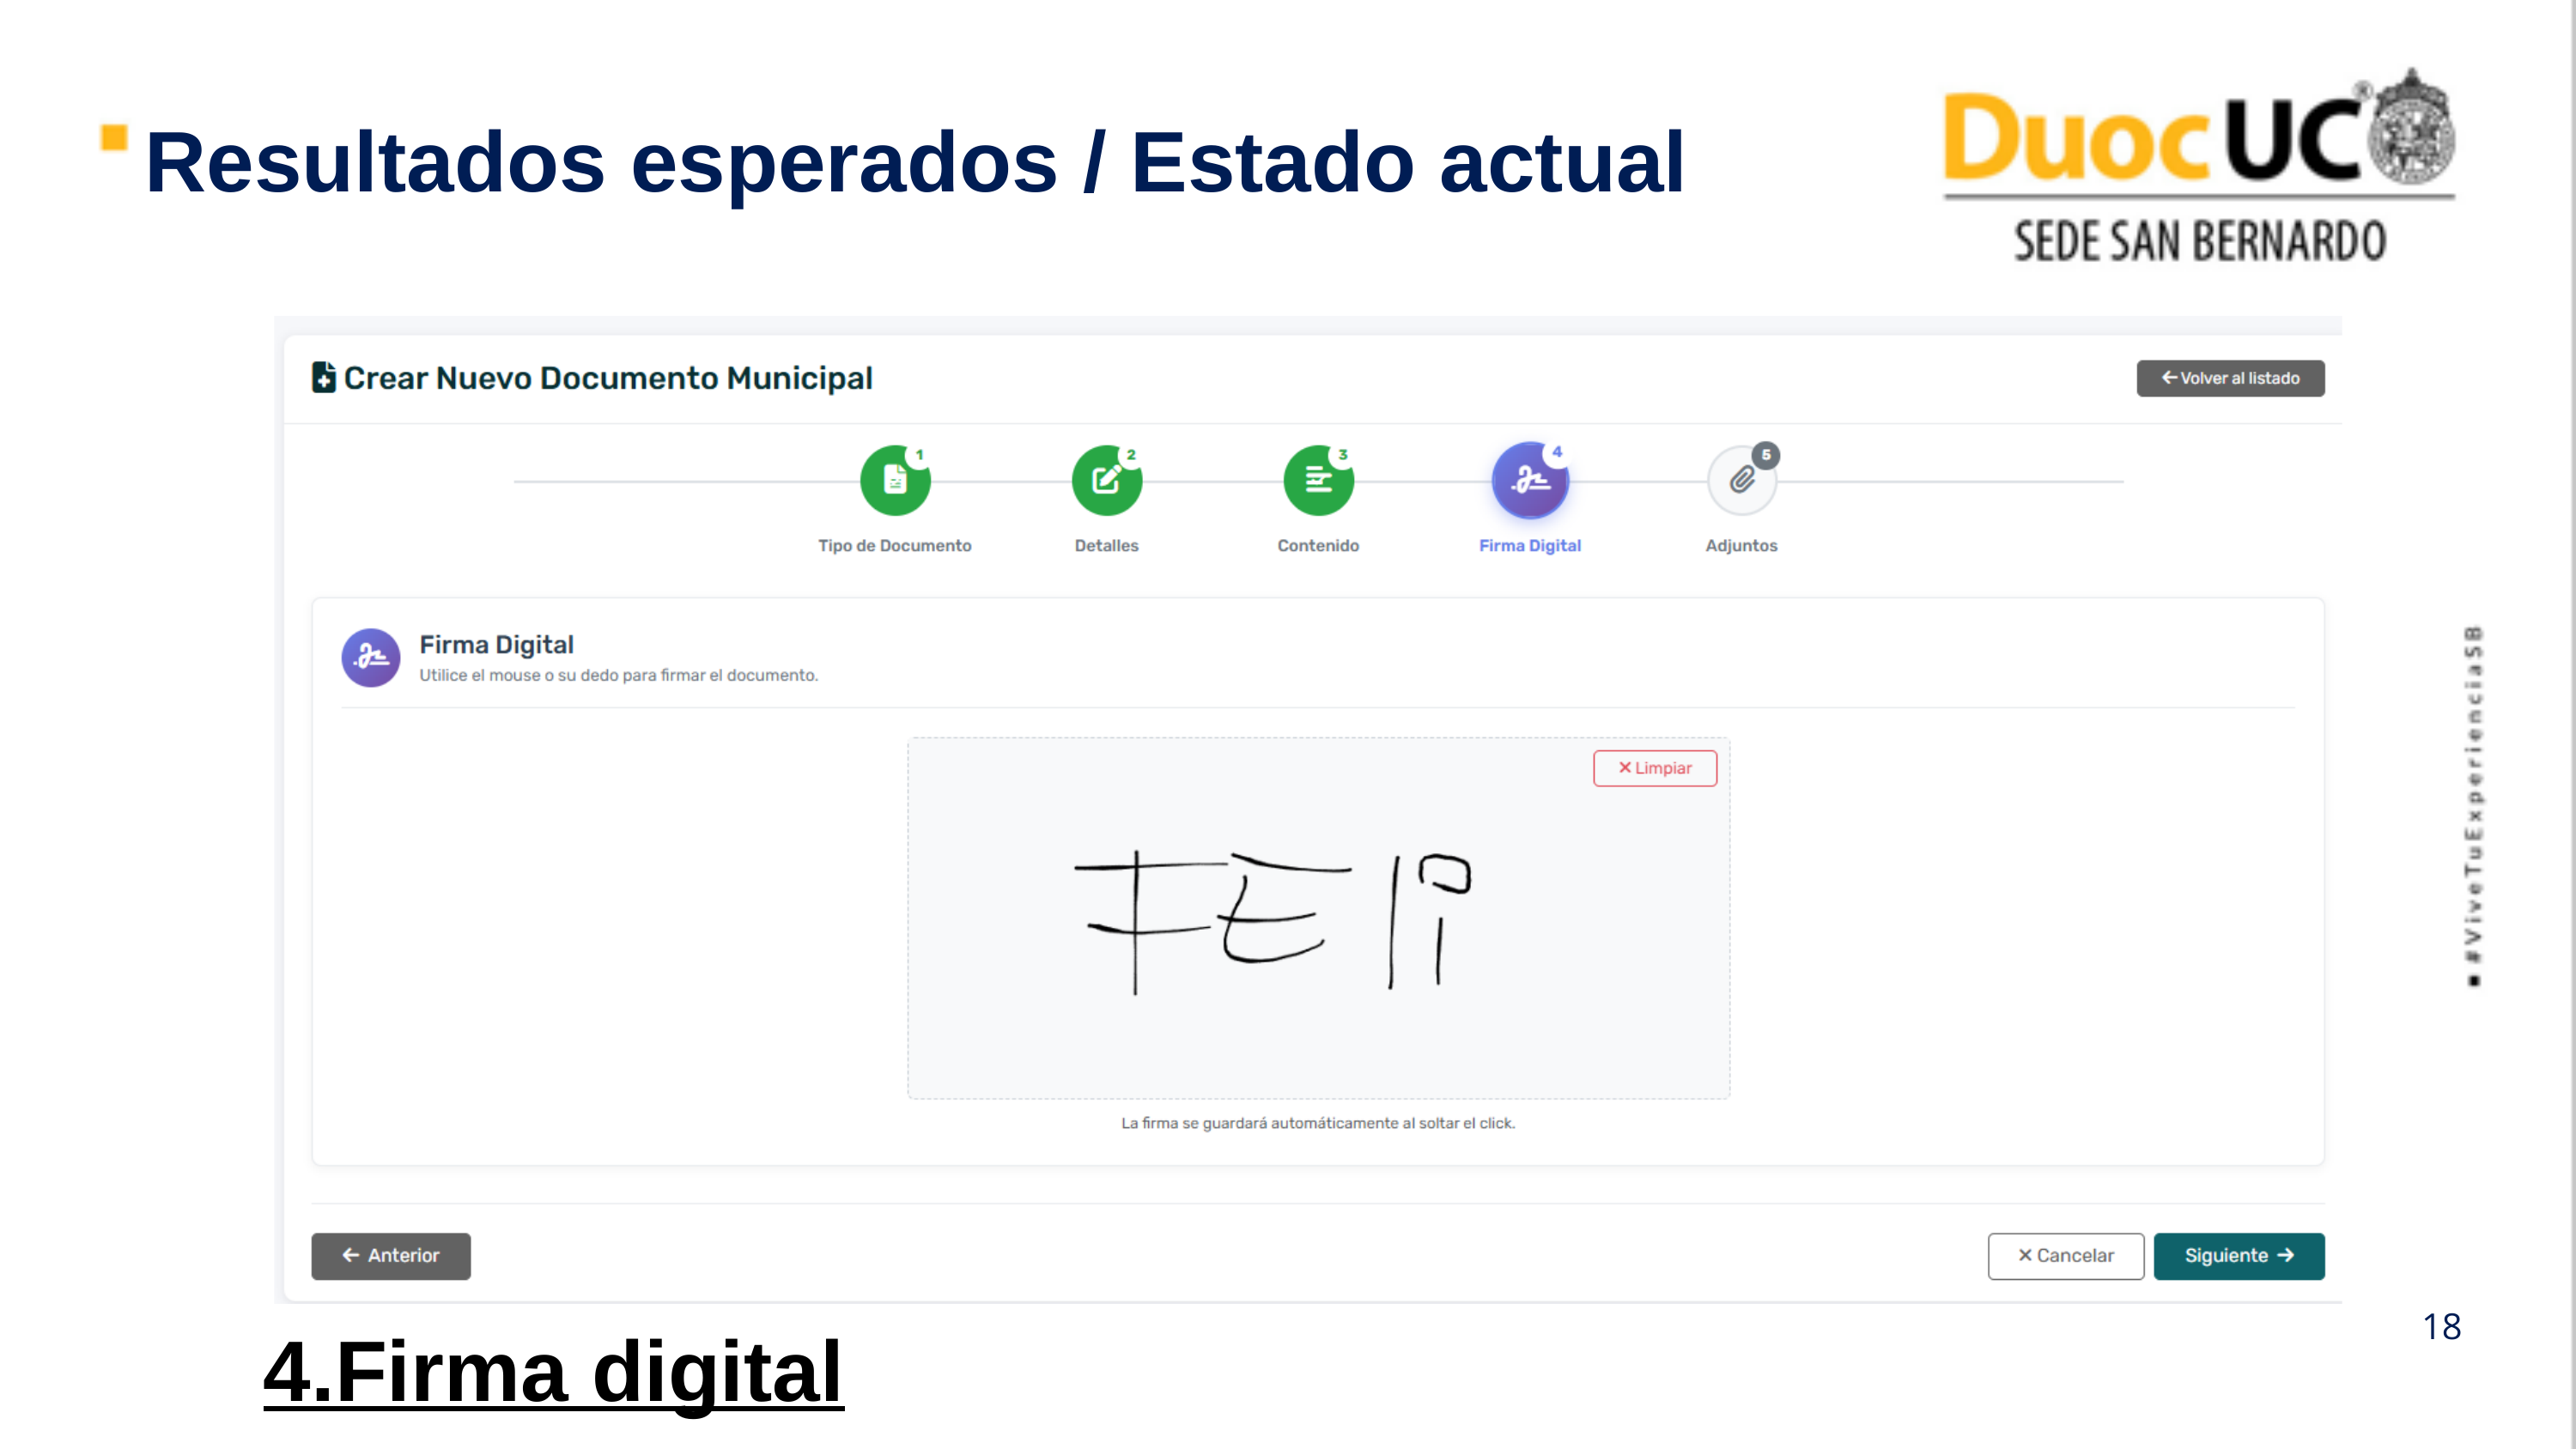

Resultados esperados / Estado actual

4.Firma digital
18